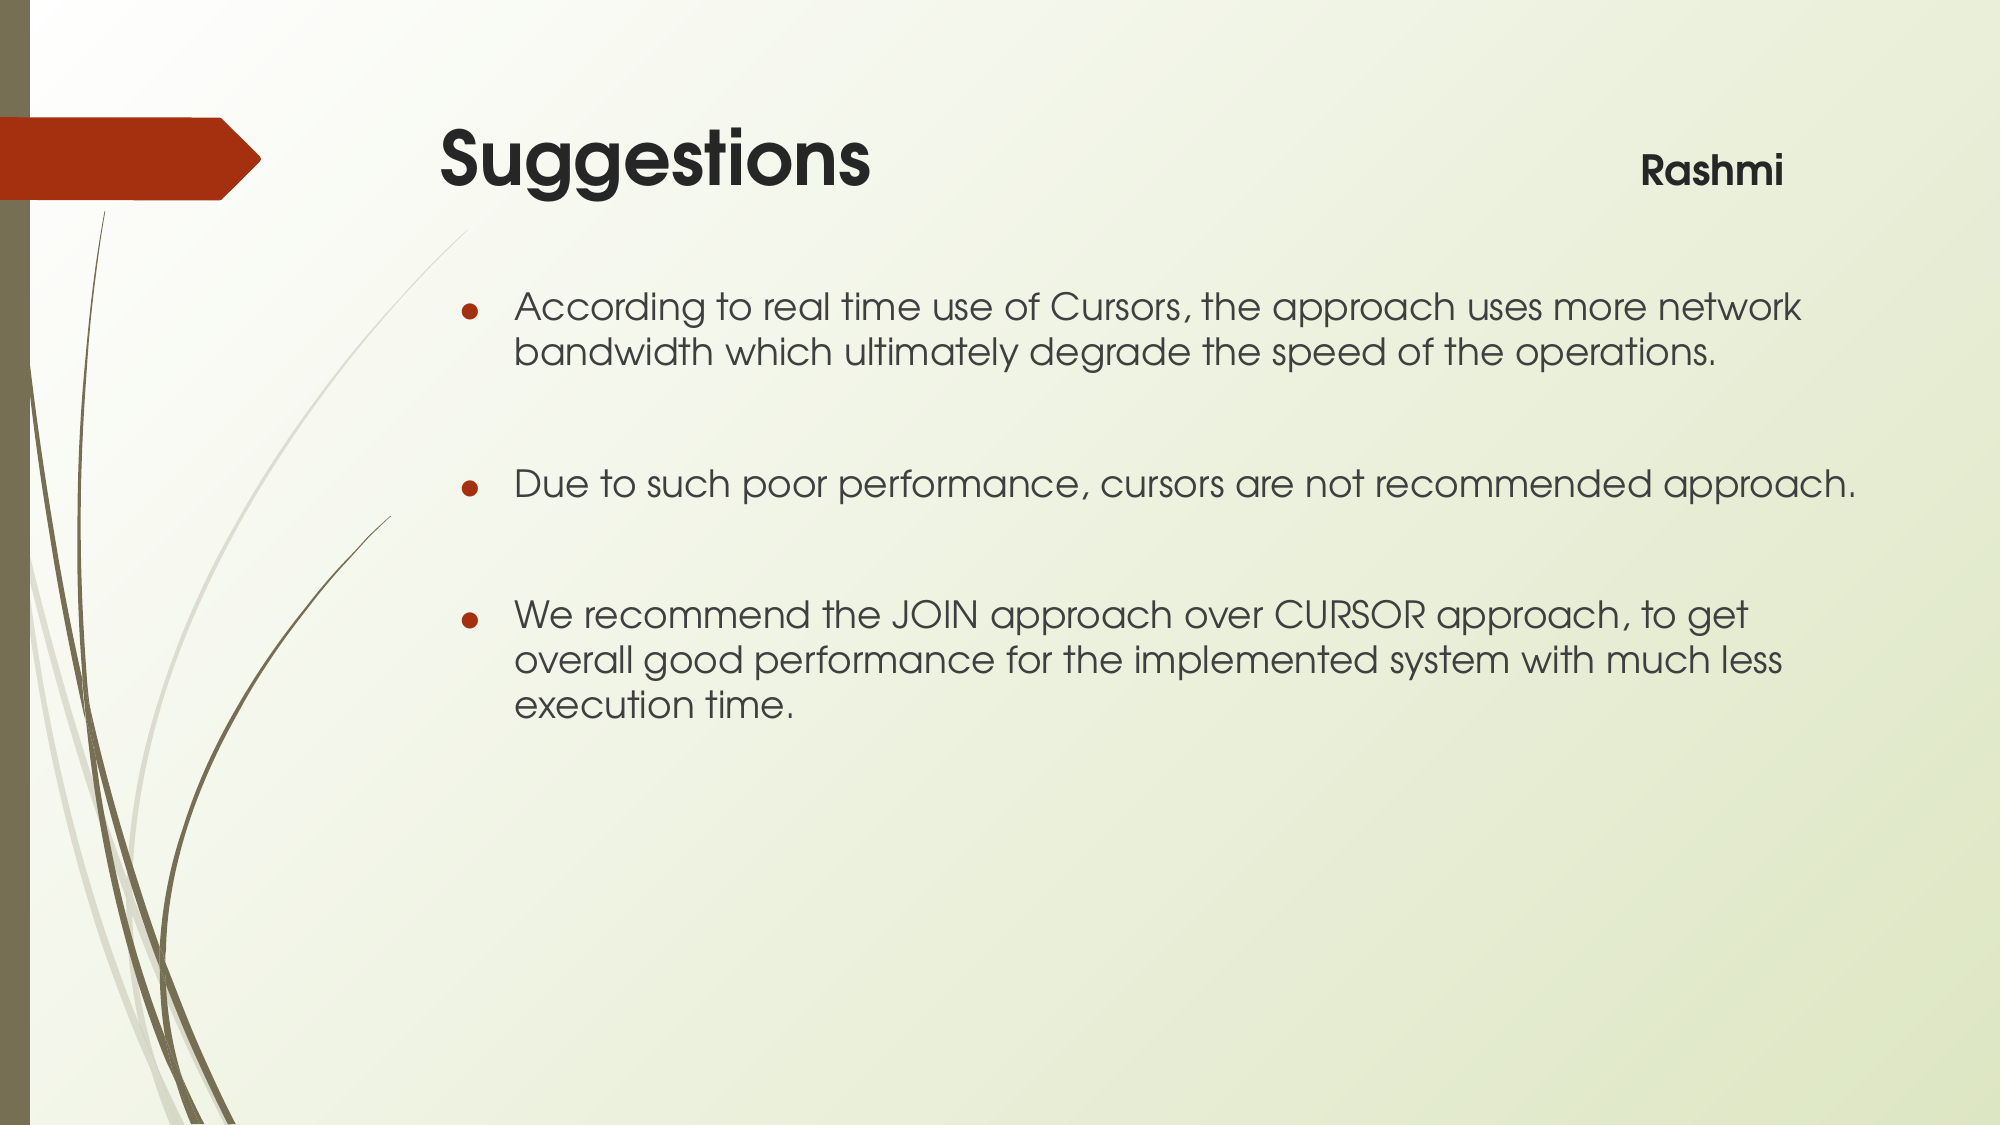

# Suggestions						Rashmi
According to real time use of Cursors, the approach uses more network bandwidth which ultimately degrade the speed of the operations.

Due to such poor performance, cursors are not recommended approach.

We recommend the JOIN approach over CURSOR approach, to get overall good performance for the implemented system with much less execution time.